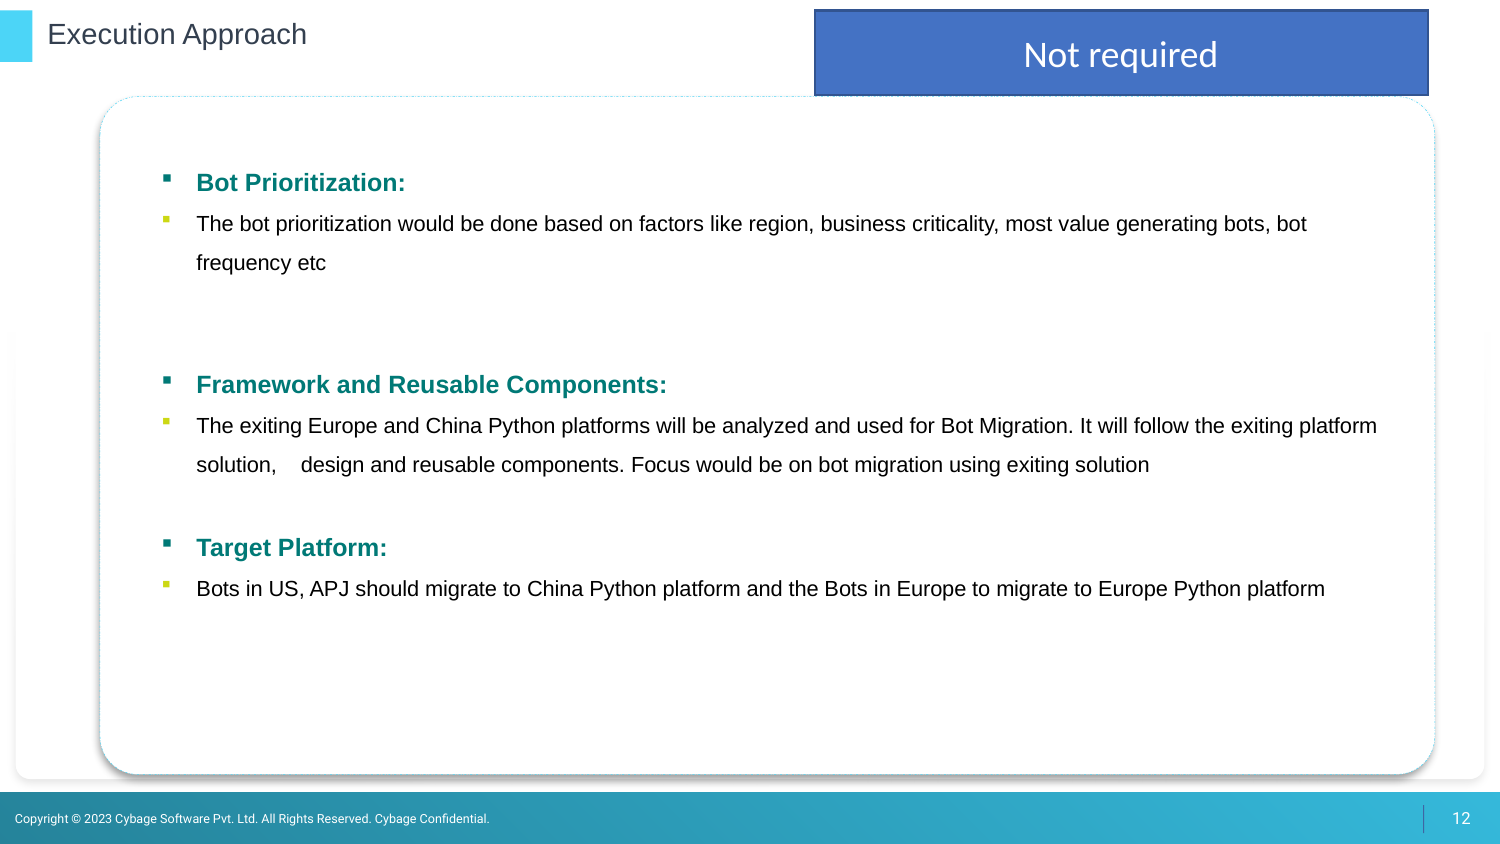

# Execution Approach
Not required

Bot Prioritization:
The bot prioritization would be done based on factors like region, business criticality, most value generating bots, bot frequency etc

Framework and Reusable Components:
The exiting Europe and China Python platforms will be analyzed and used for Bot Migration. It will follow the exiting platform solution,    design and reusable components. Focus would be on bot migration using exiting solution

Target Platform:
Bots in US, APJ should migrate to China Python platform and the Bots in Europe to migrate to Europe Python platform